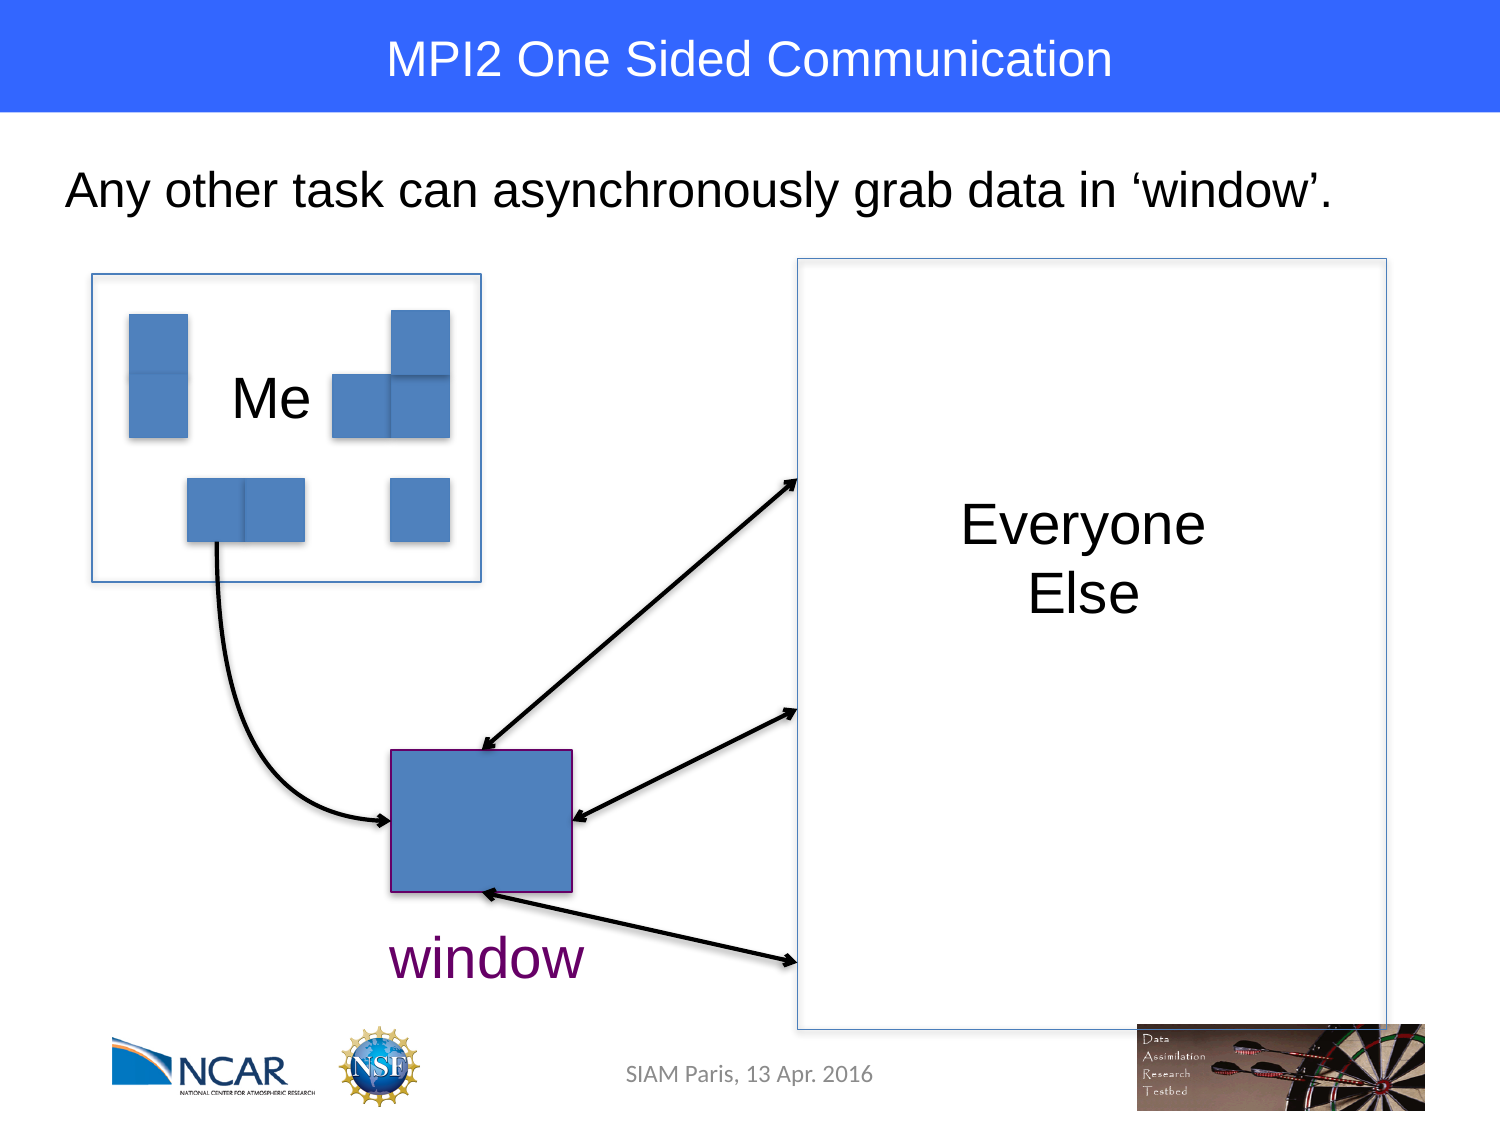

# MPI2 One Sided Communication
Any other task can asynchronously grab data in ‘window’.

Me
Everyone Else

window
SIAM Paris, 13 Apr. 2016